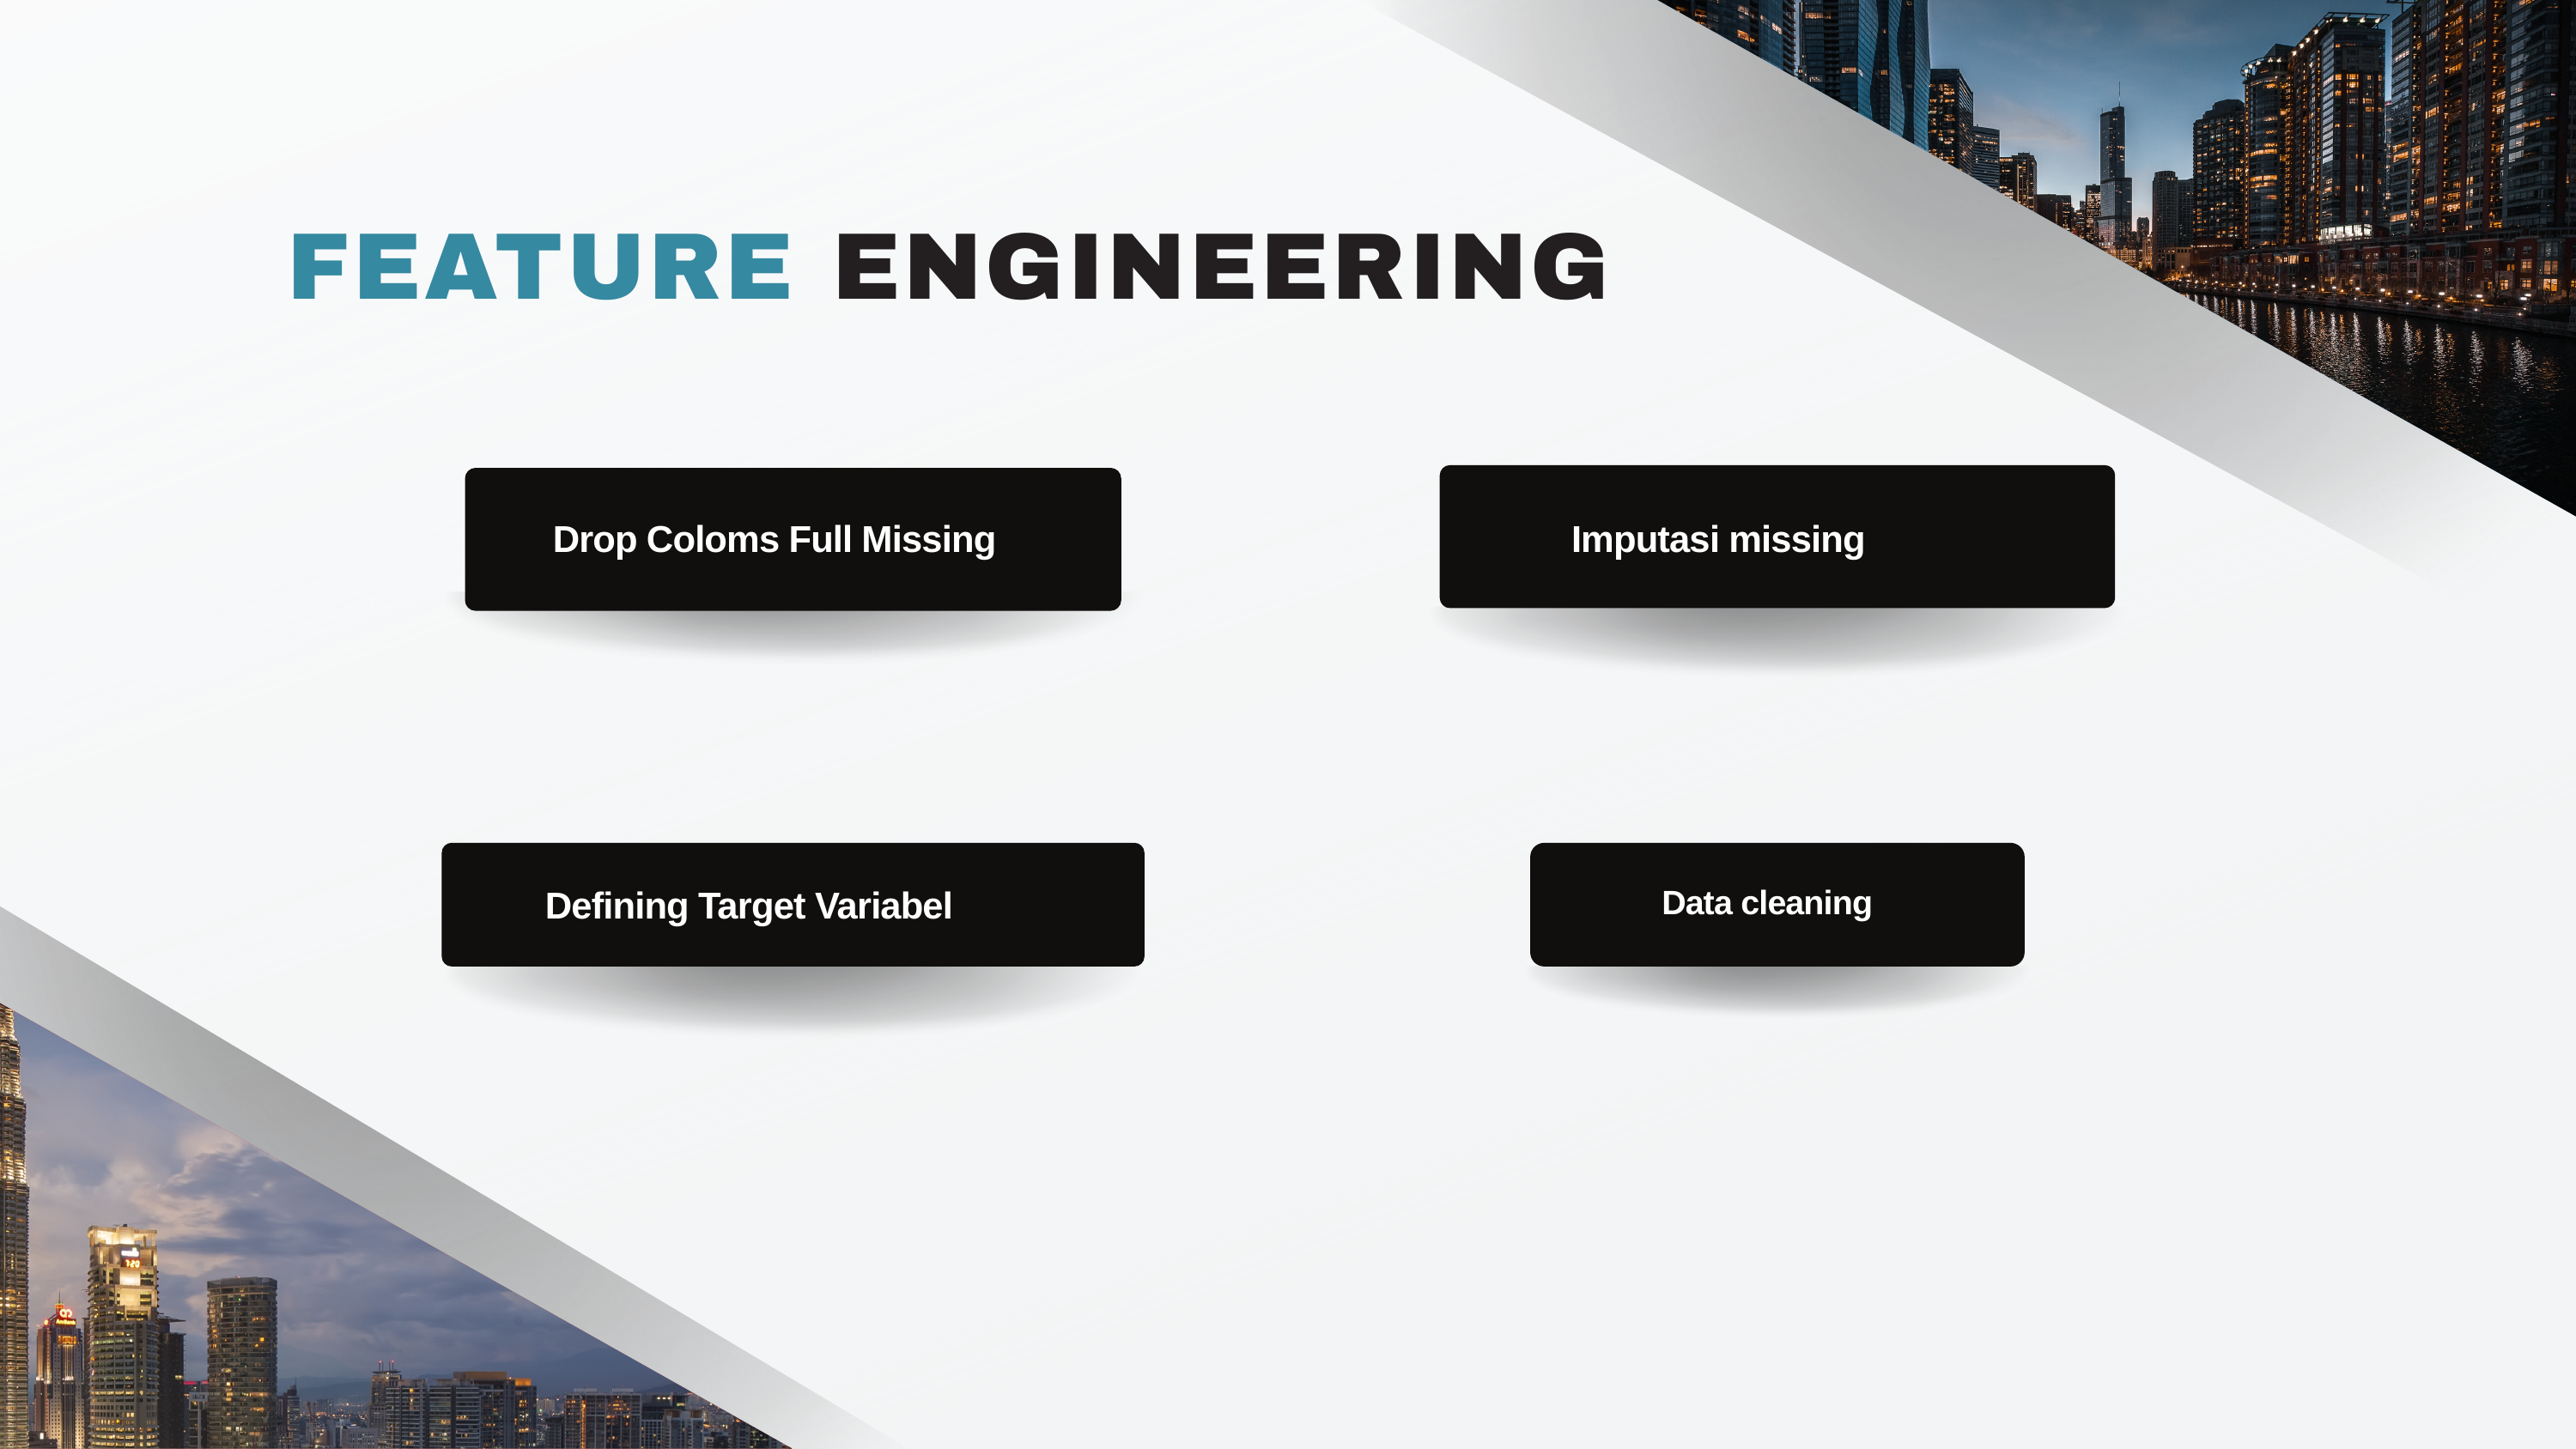

FEATURE ENGINEERING

Drop Coloms Full Missing
Imputasi missing

Defining Target Variabel
Data cleaning